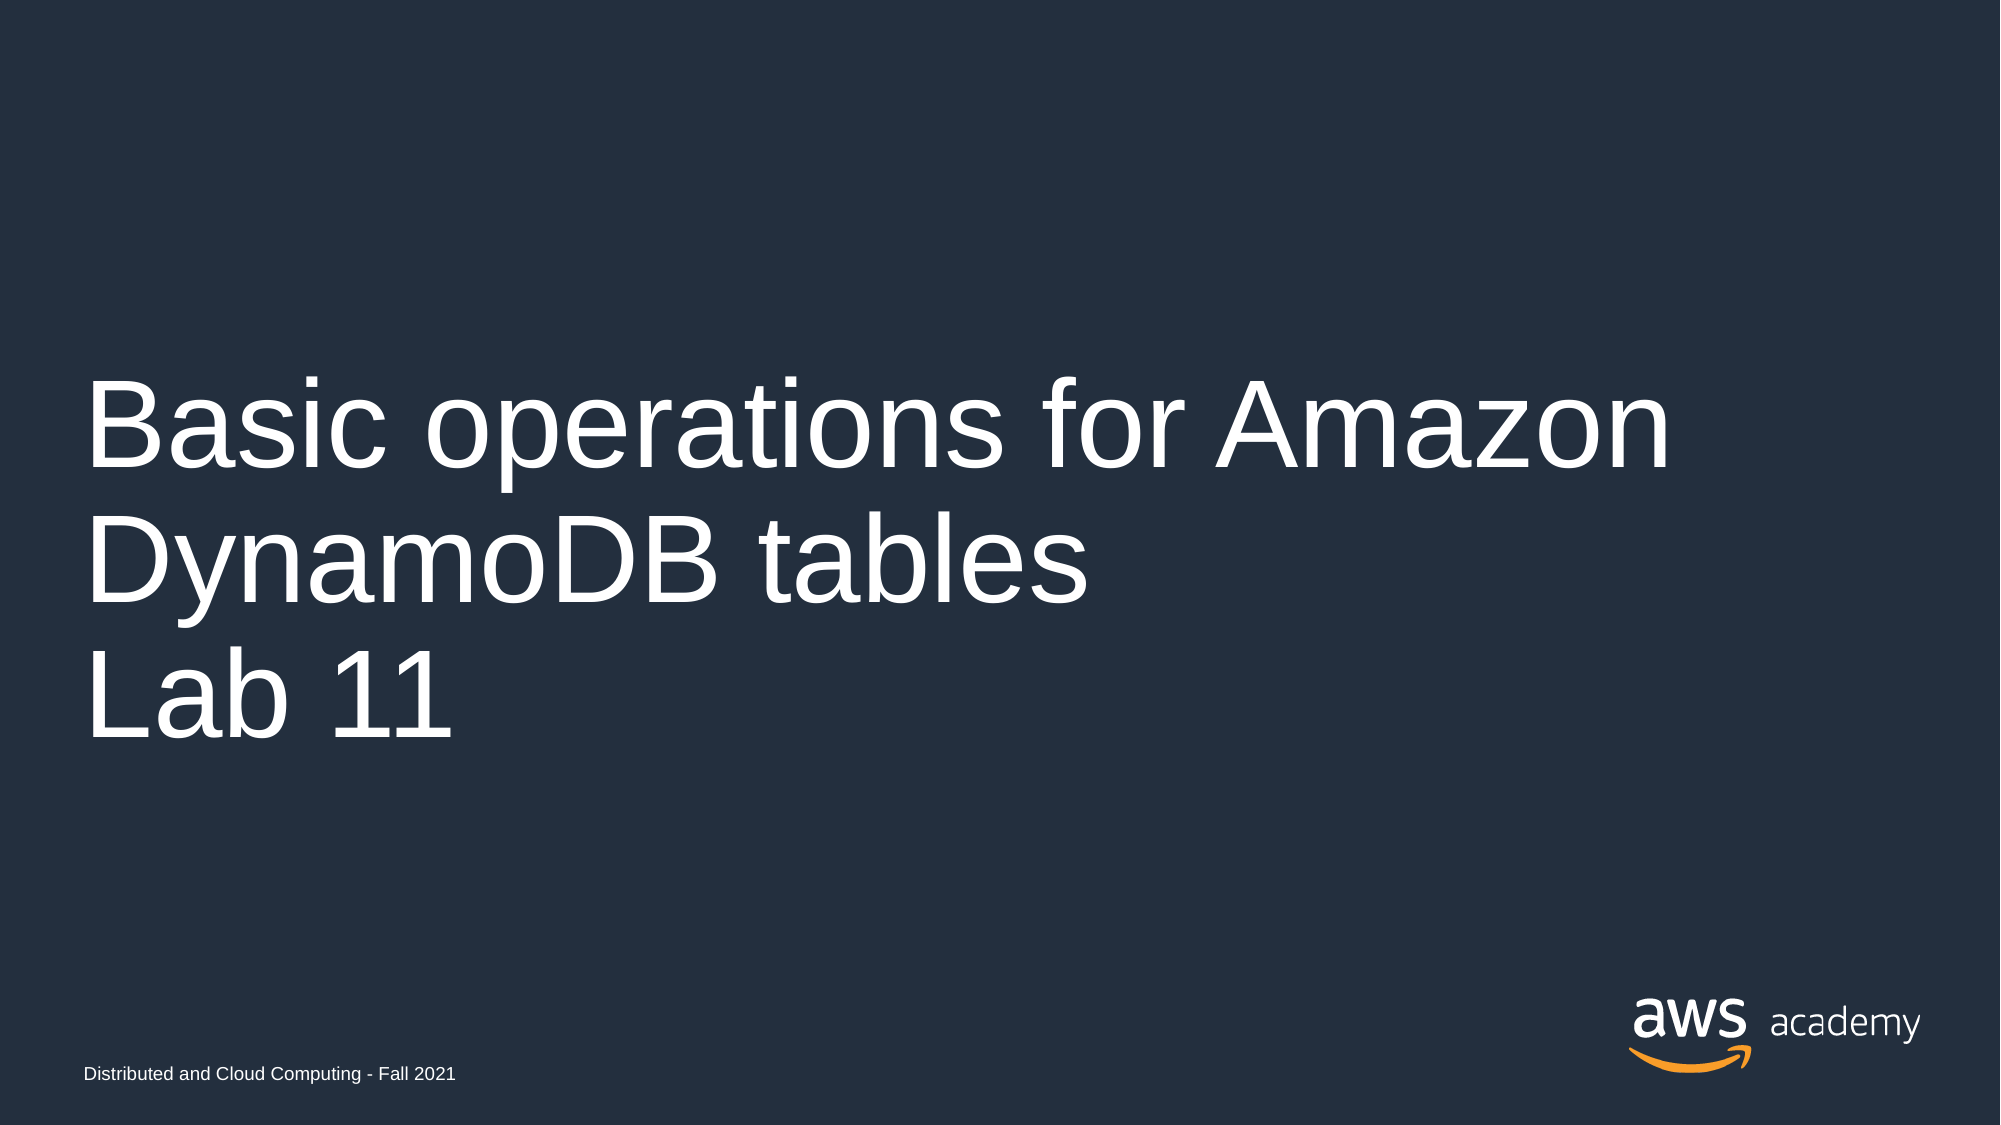

# Basic operations for Amazon DynamoDB tables Lab 11
Distributed and Cloud Computing - Fall 2021